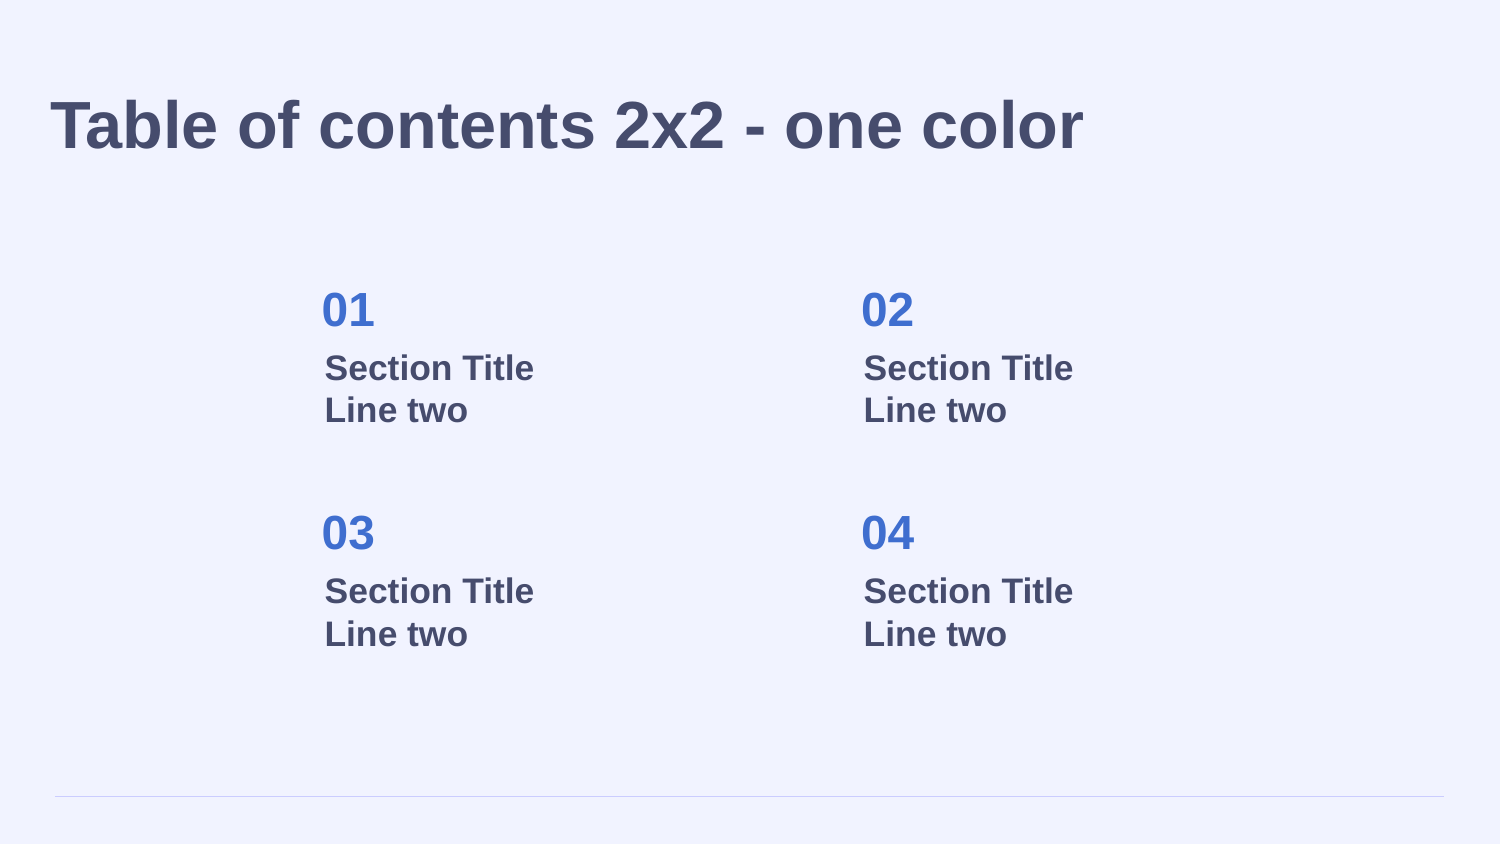

Table of contents 2x2 - one color
01
02
Section Title
Line two
Section Title
Line two
03
04
Section Title
Line two
Section Title
Line two